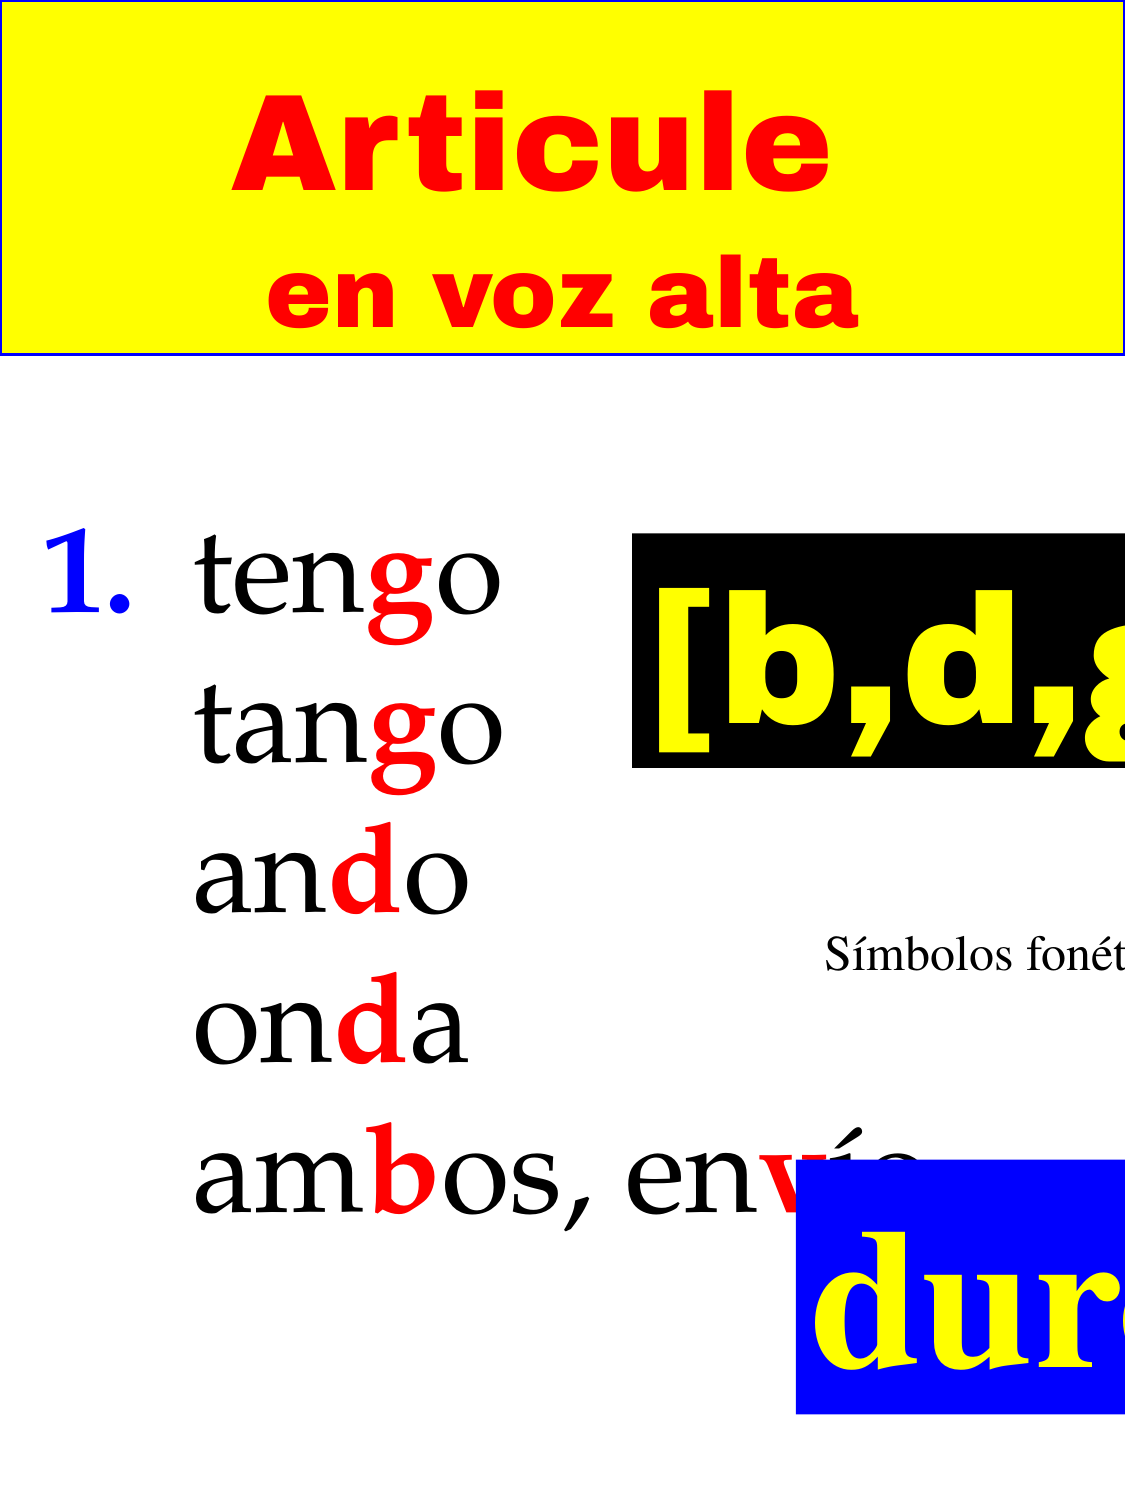

Articule
en voz alta
1. 	tengo
	tango
	ando
	onda
	ambos, envío
[b,d,g]
Símbolos fonéticos
duro